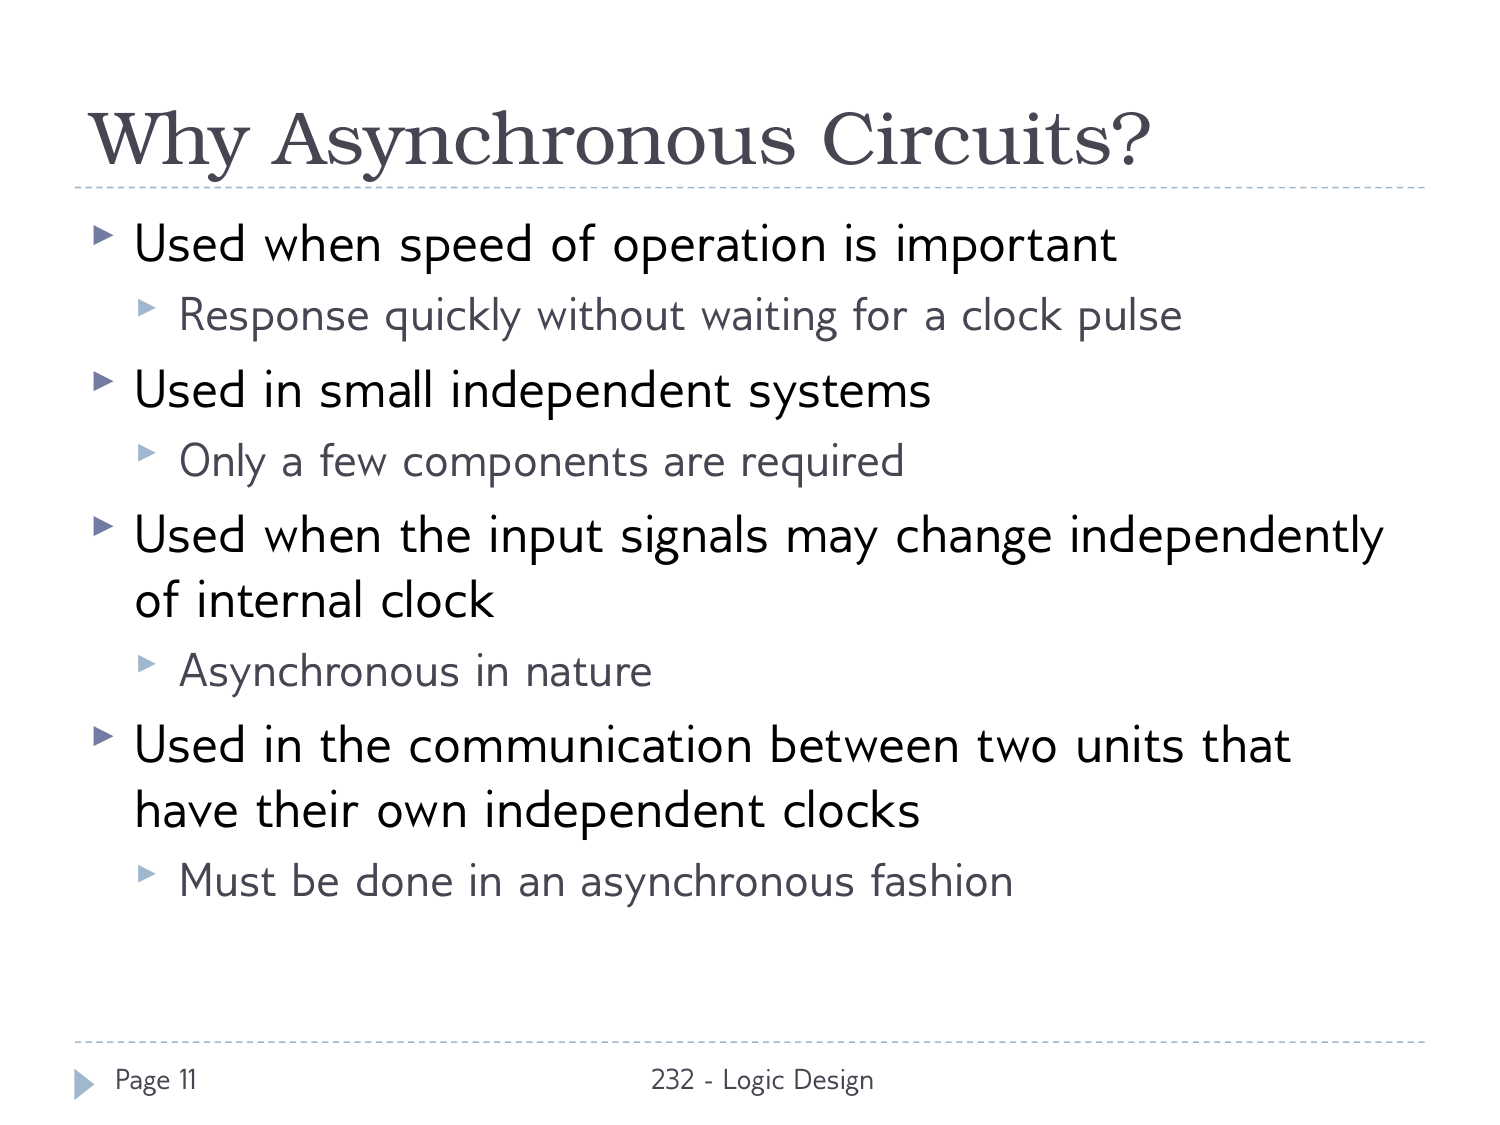

# Why Asynchronous Circuits?
Used when speed of operation is important
Response quickly without waiting for a clock pulse
Used in small independent systems
Only a few components are required
Used when the input signals may change independently of internal clock
Asynchronous in nature
Used in the communication between two units that have their own independent clocks
Must be done in an asynchronous fashion

Page 11
232 - Logic Design